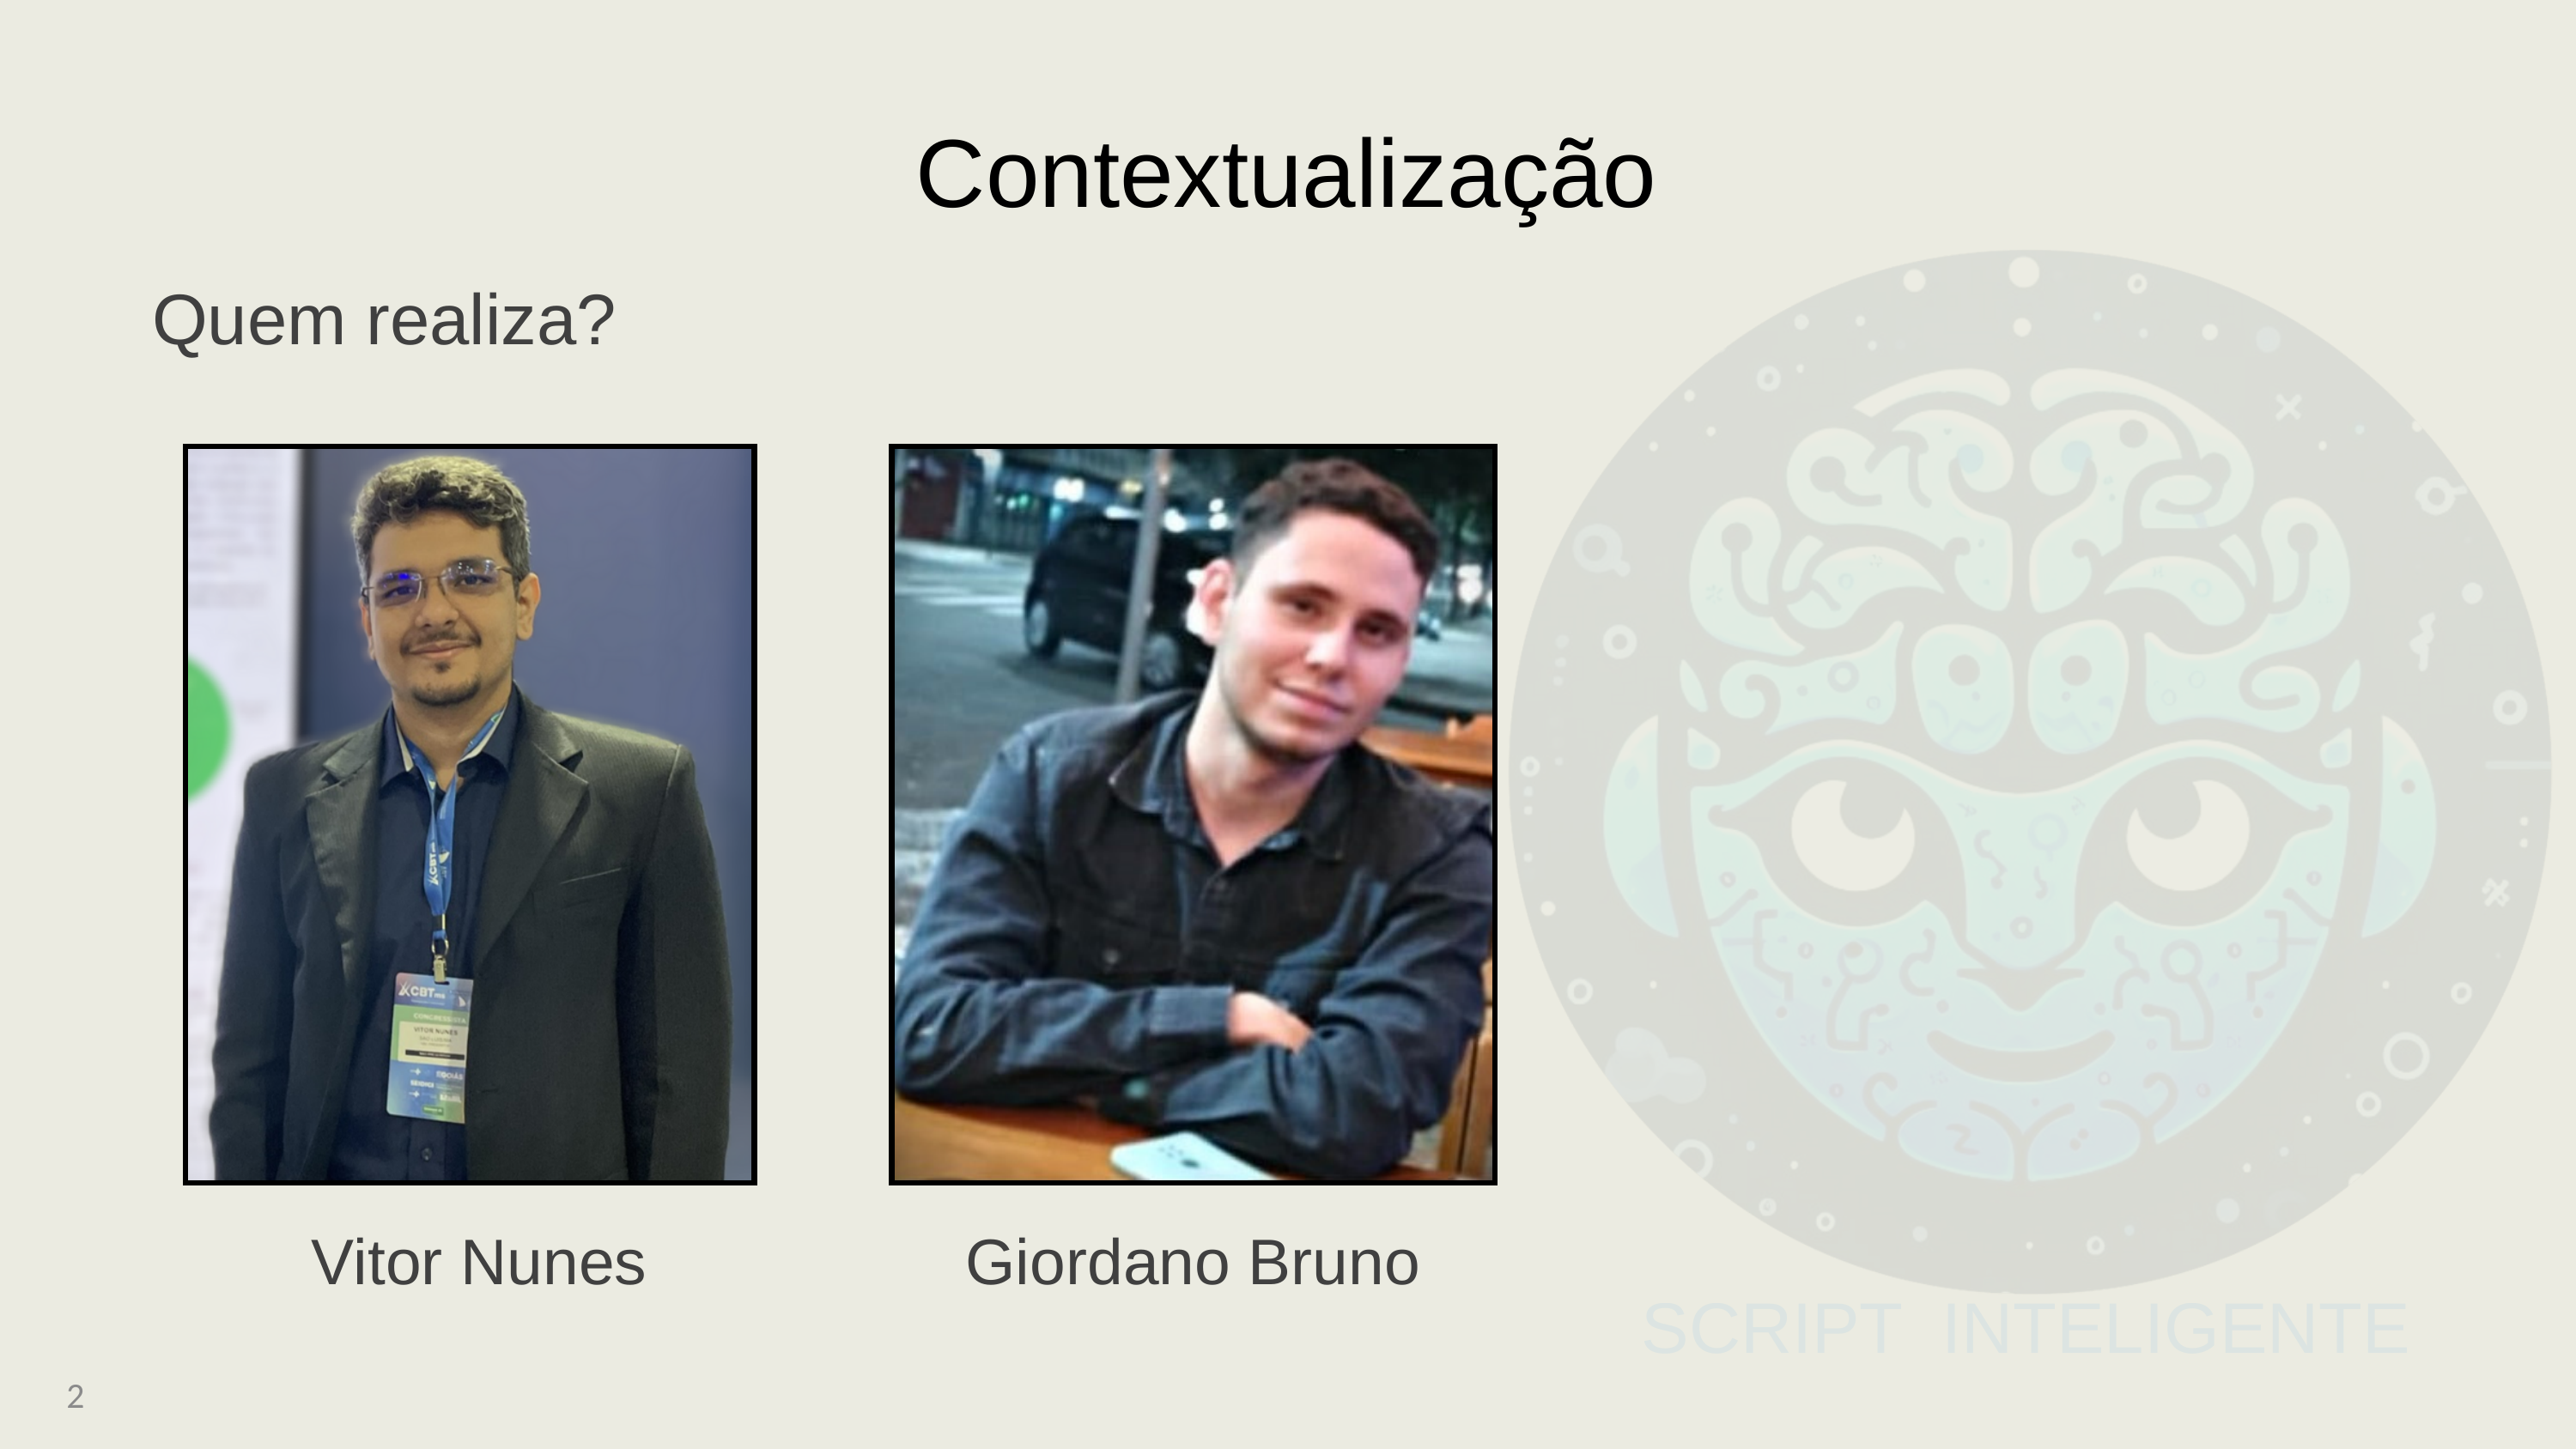

Contextualização

SCRIPT  INTELIGENTE
Quem realiza?

 Vitor Nunes
Giordano Bruno
2